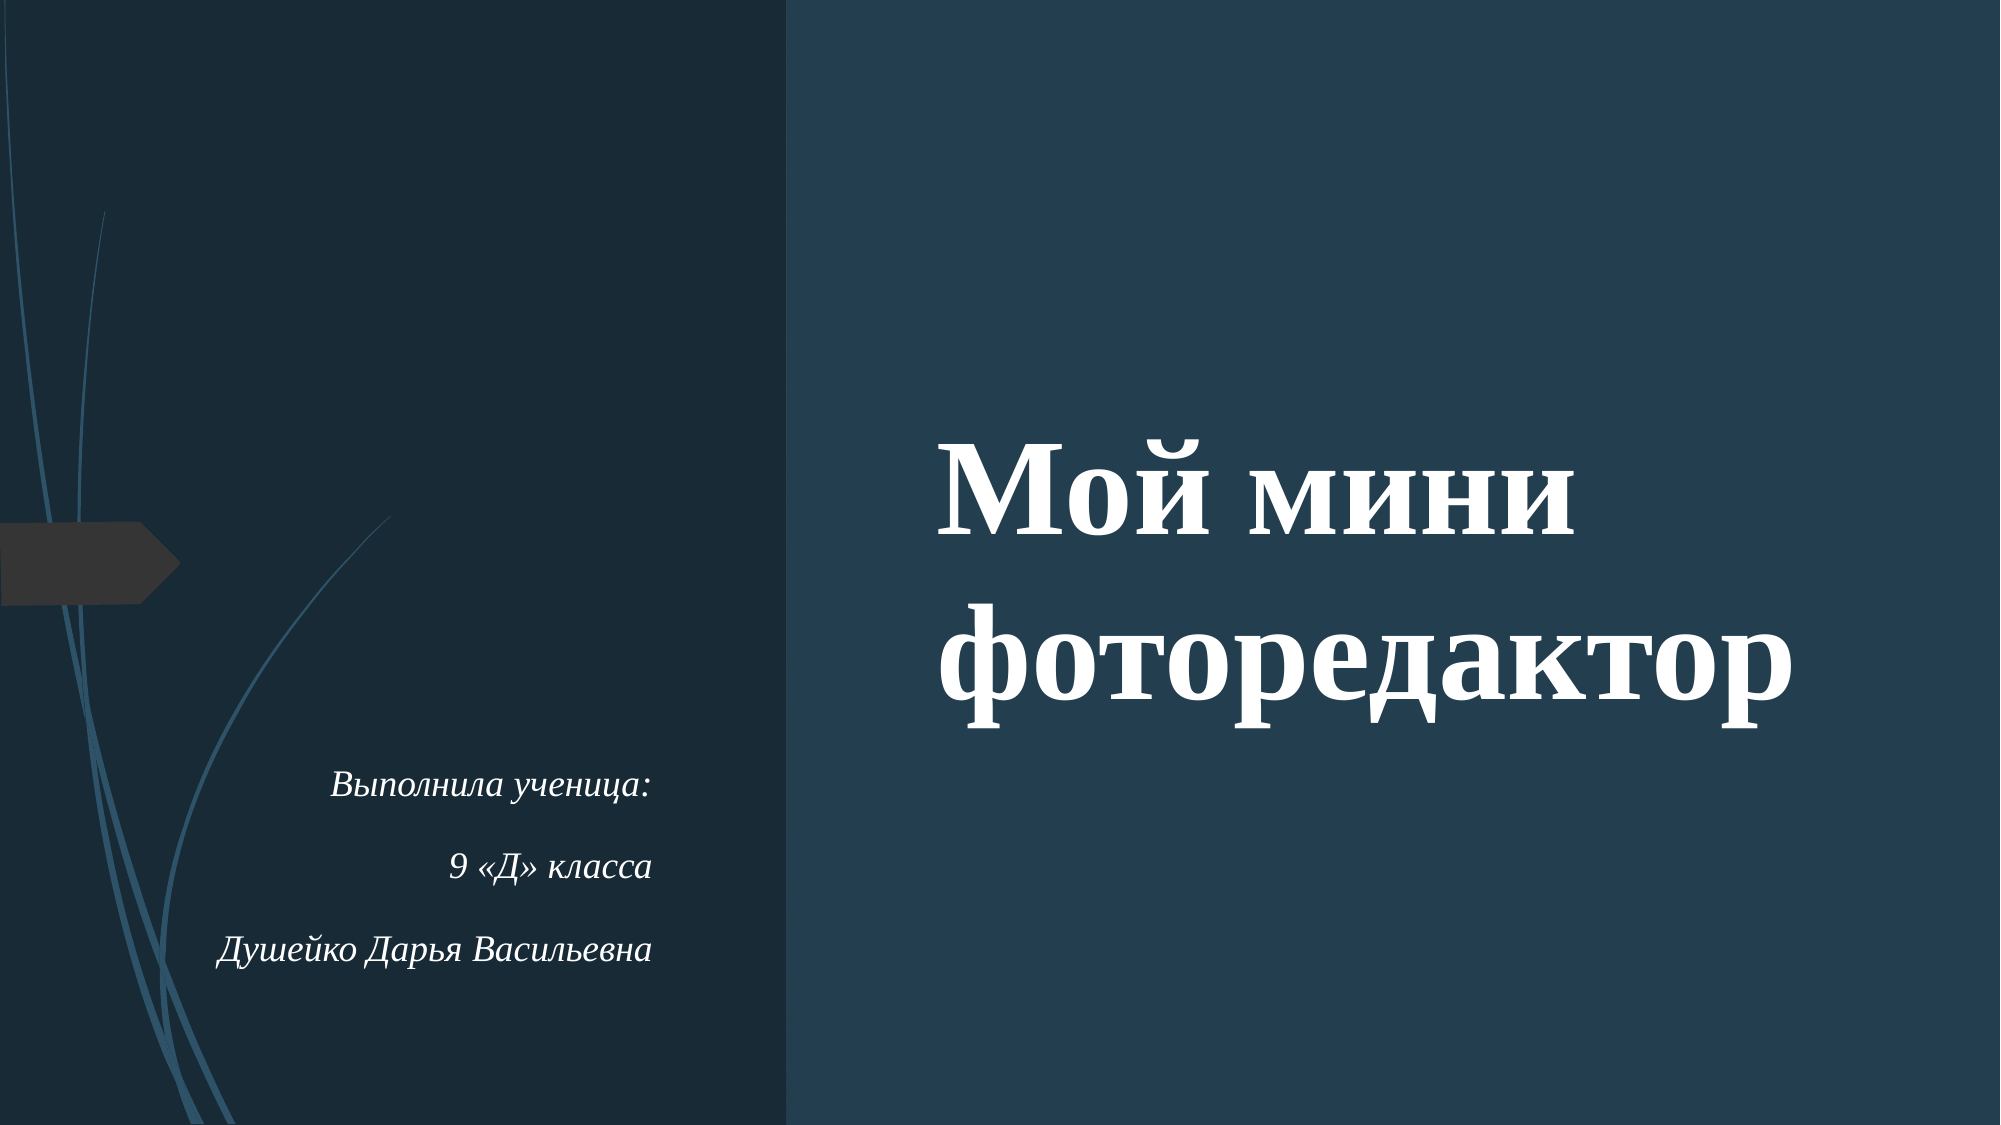

# Мой мини фоторедактор

Выполнила ученица:
9 «Д» класса
Душейко Дарья Васильевна